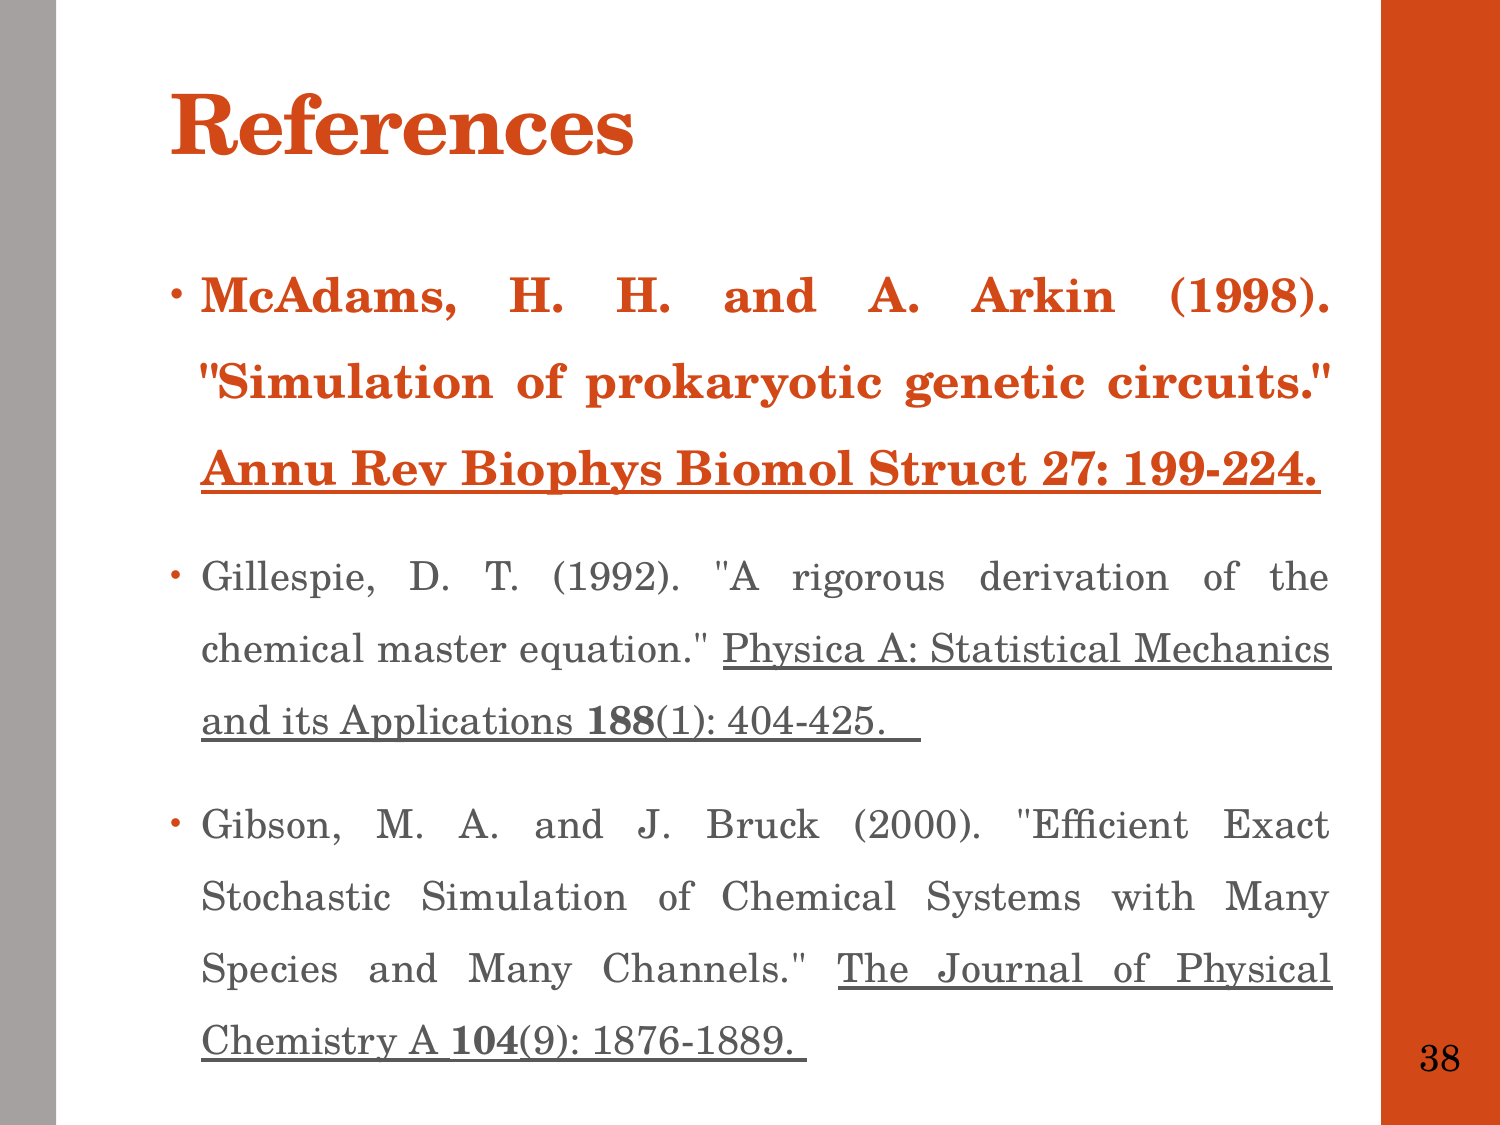

# References
McAdams, H. H. and A. Arkin (1998). "Simulation of prokaryotic genetic circuits." Annu Rev Biophys Biomol Struct 27: 199-224.
Gillespie, D. T. (1992). "A rigorous derivation of the chemical master equation." Physica A: Statistical Mechanics and its Applications 188(1): 404-425.
Gibson, M. A. and J. Bruck (2000). "Efficient Exact Stochastic Simulation of Chemical Systems with Many Species and Many Channels." The Journal of Physical Chemistry A 104(9): 1876-1889.

38